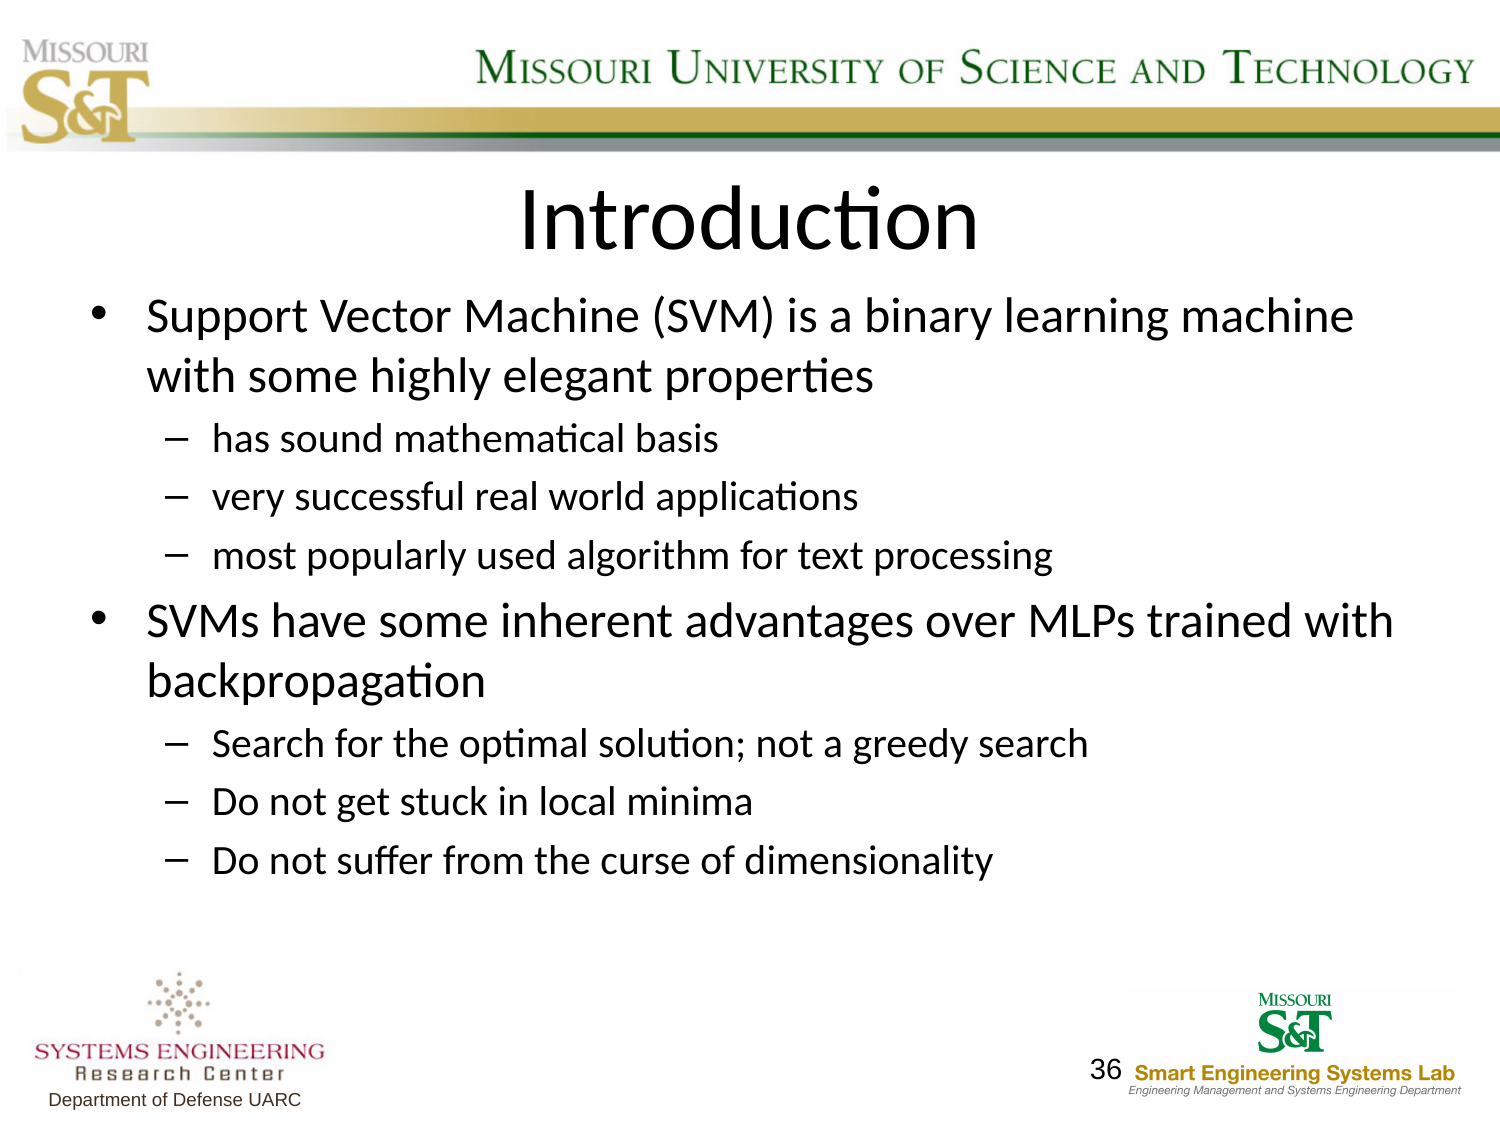

# Introduction
Support Vector Machine (SVM) is a binary learning machine with some highly elegant properties
has sound mathematical basis
very successful real world applications
most popularly used algorithm for text processing
SVMs have some inherent advantages over MLPs trained with backpropagation
Search for the optimal solution; not a greedy search
Do not get stuck in local minima
Do not suffer from the curse of dimensionality
36